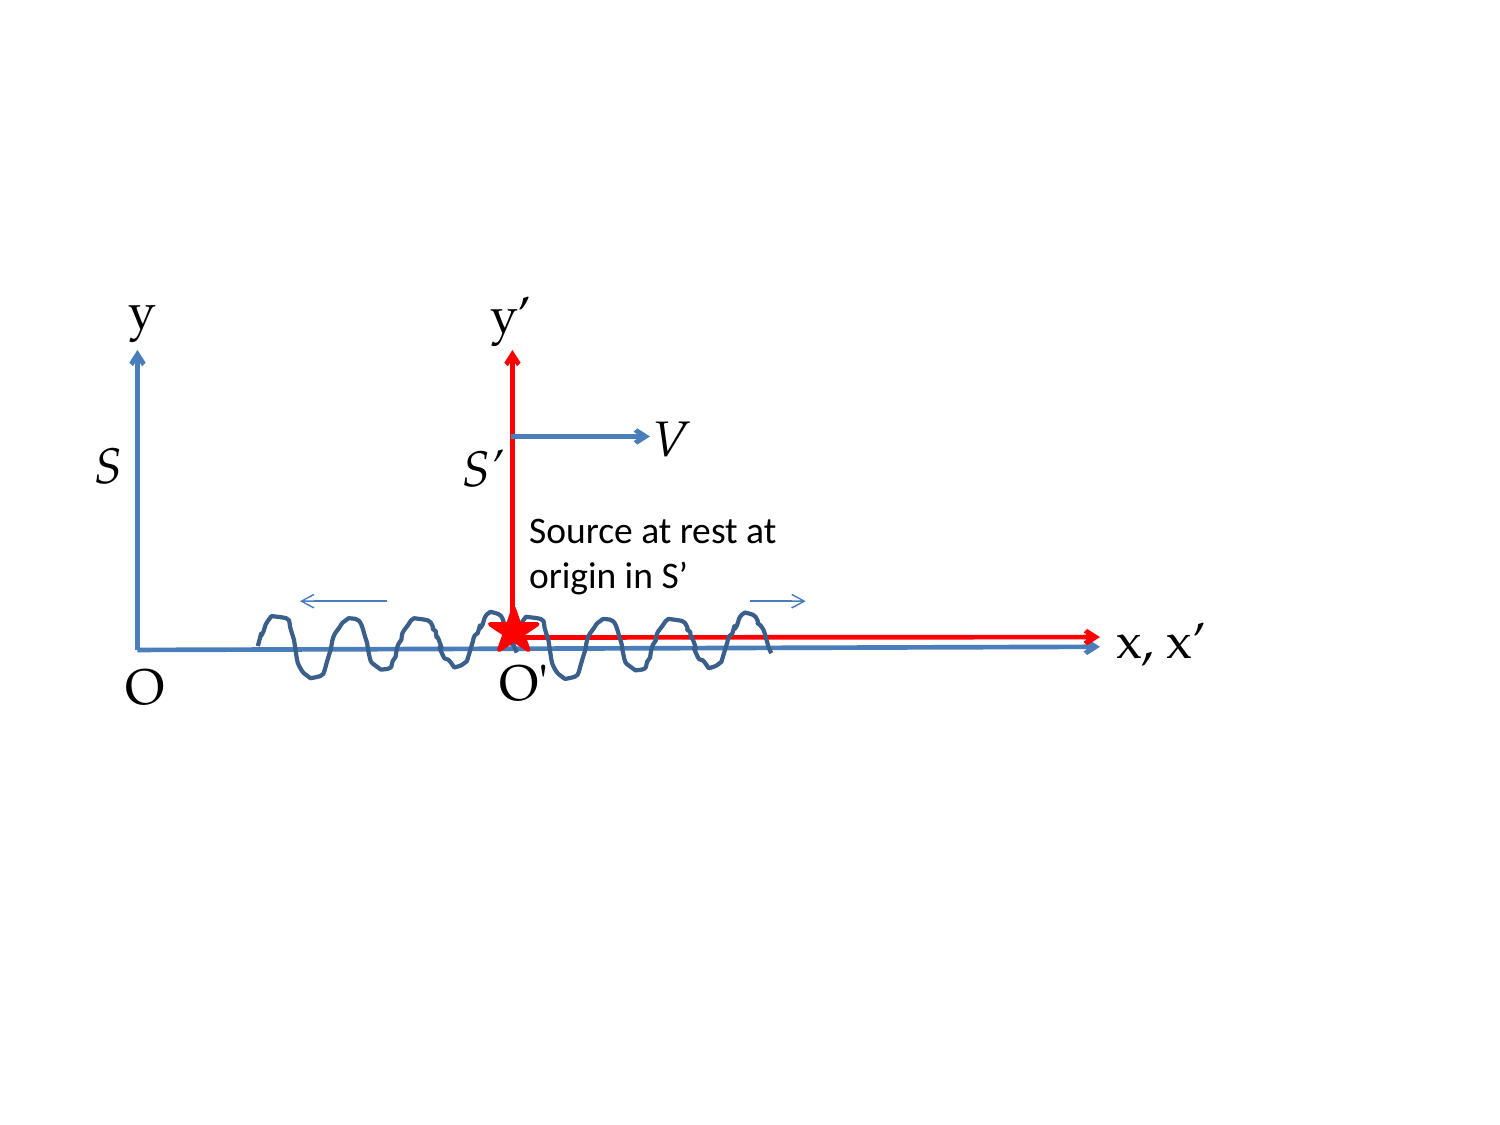

y
y’
V
S
S’
Source at rest at origin in S’
x, x’

O'
O